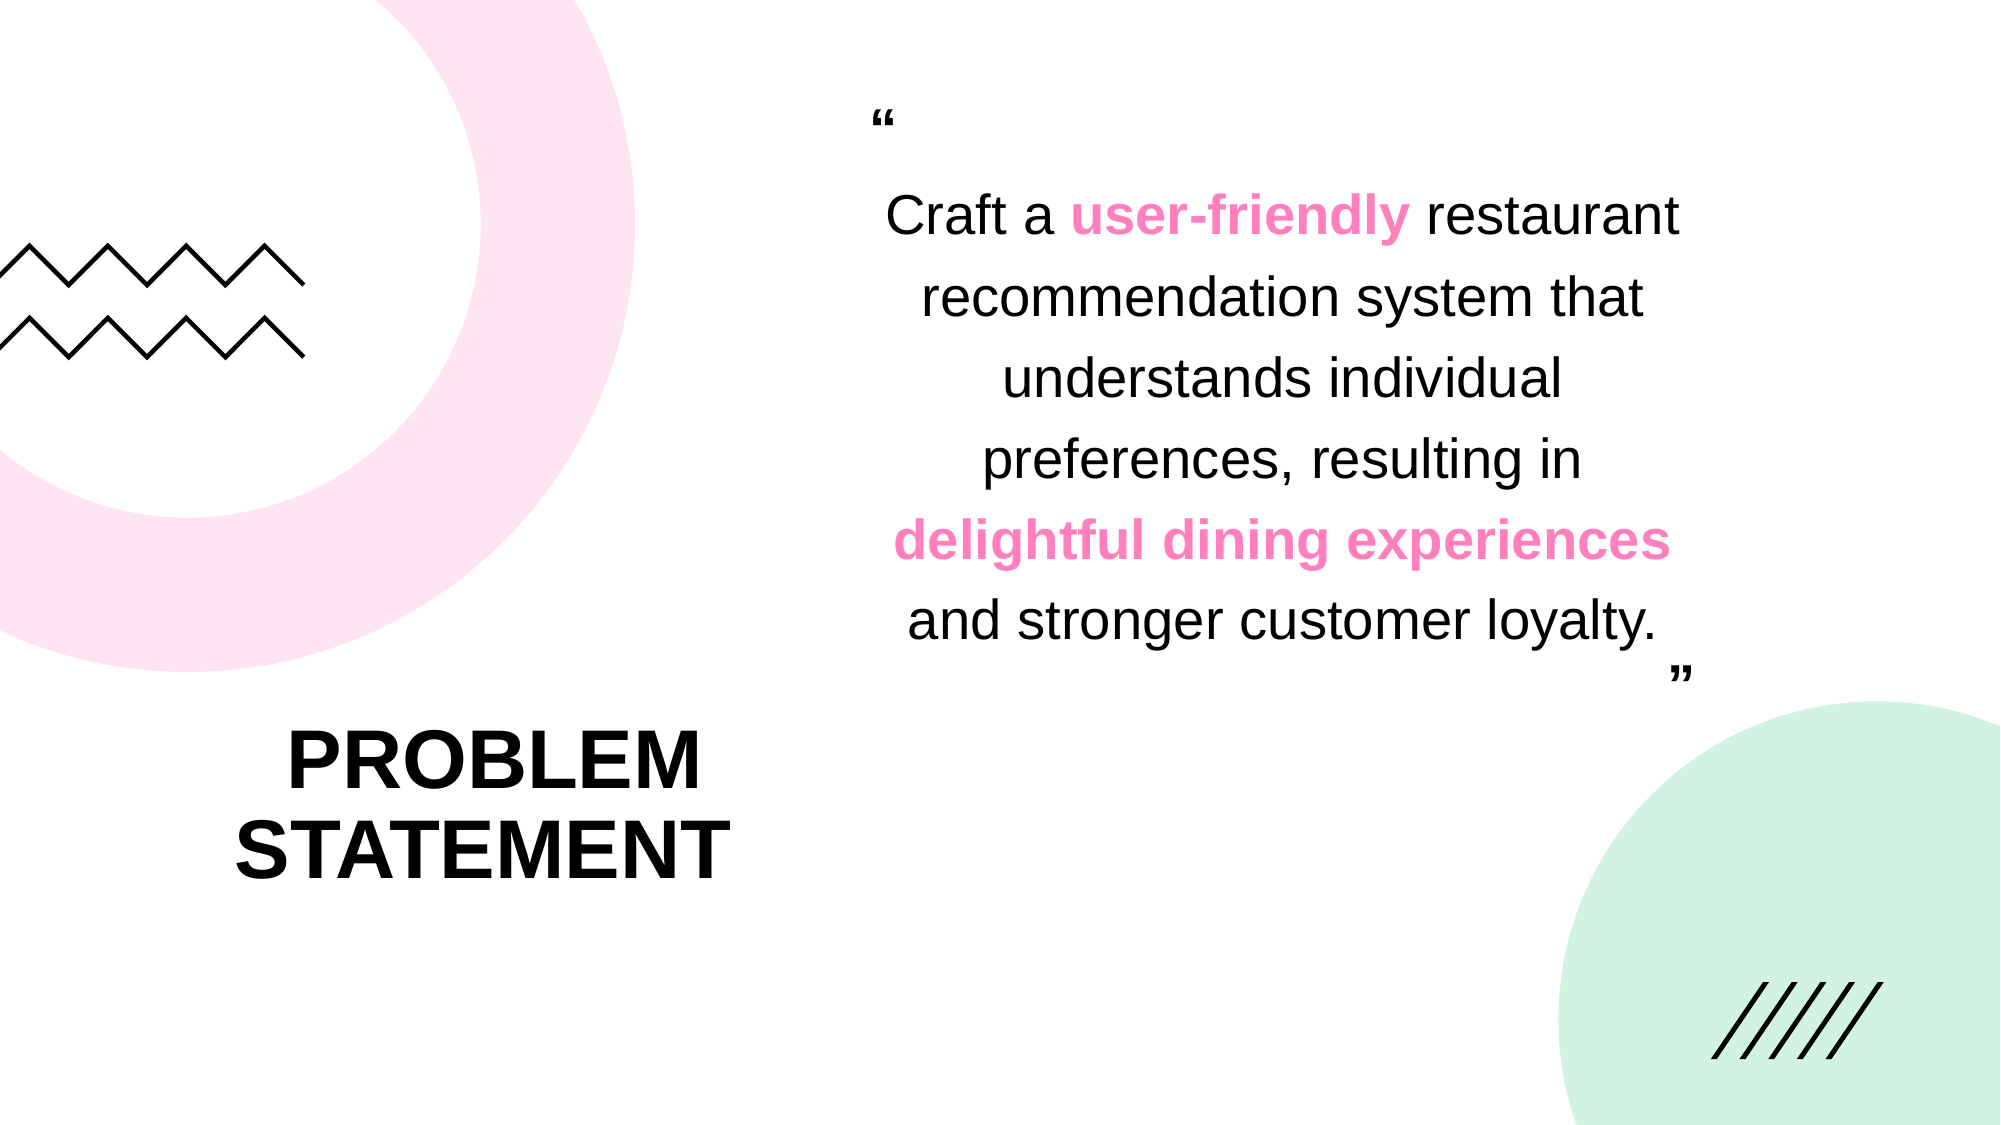

“
Craft a user-friendly restaurant recommendation system that understands individual preferences, resulting in delightful dining experiences and stronger customer loyalty.
”

# PROBLEM STATEMENT